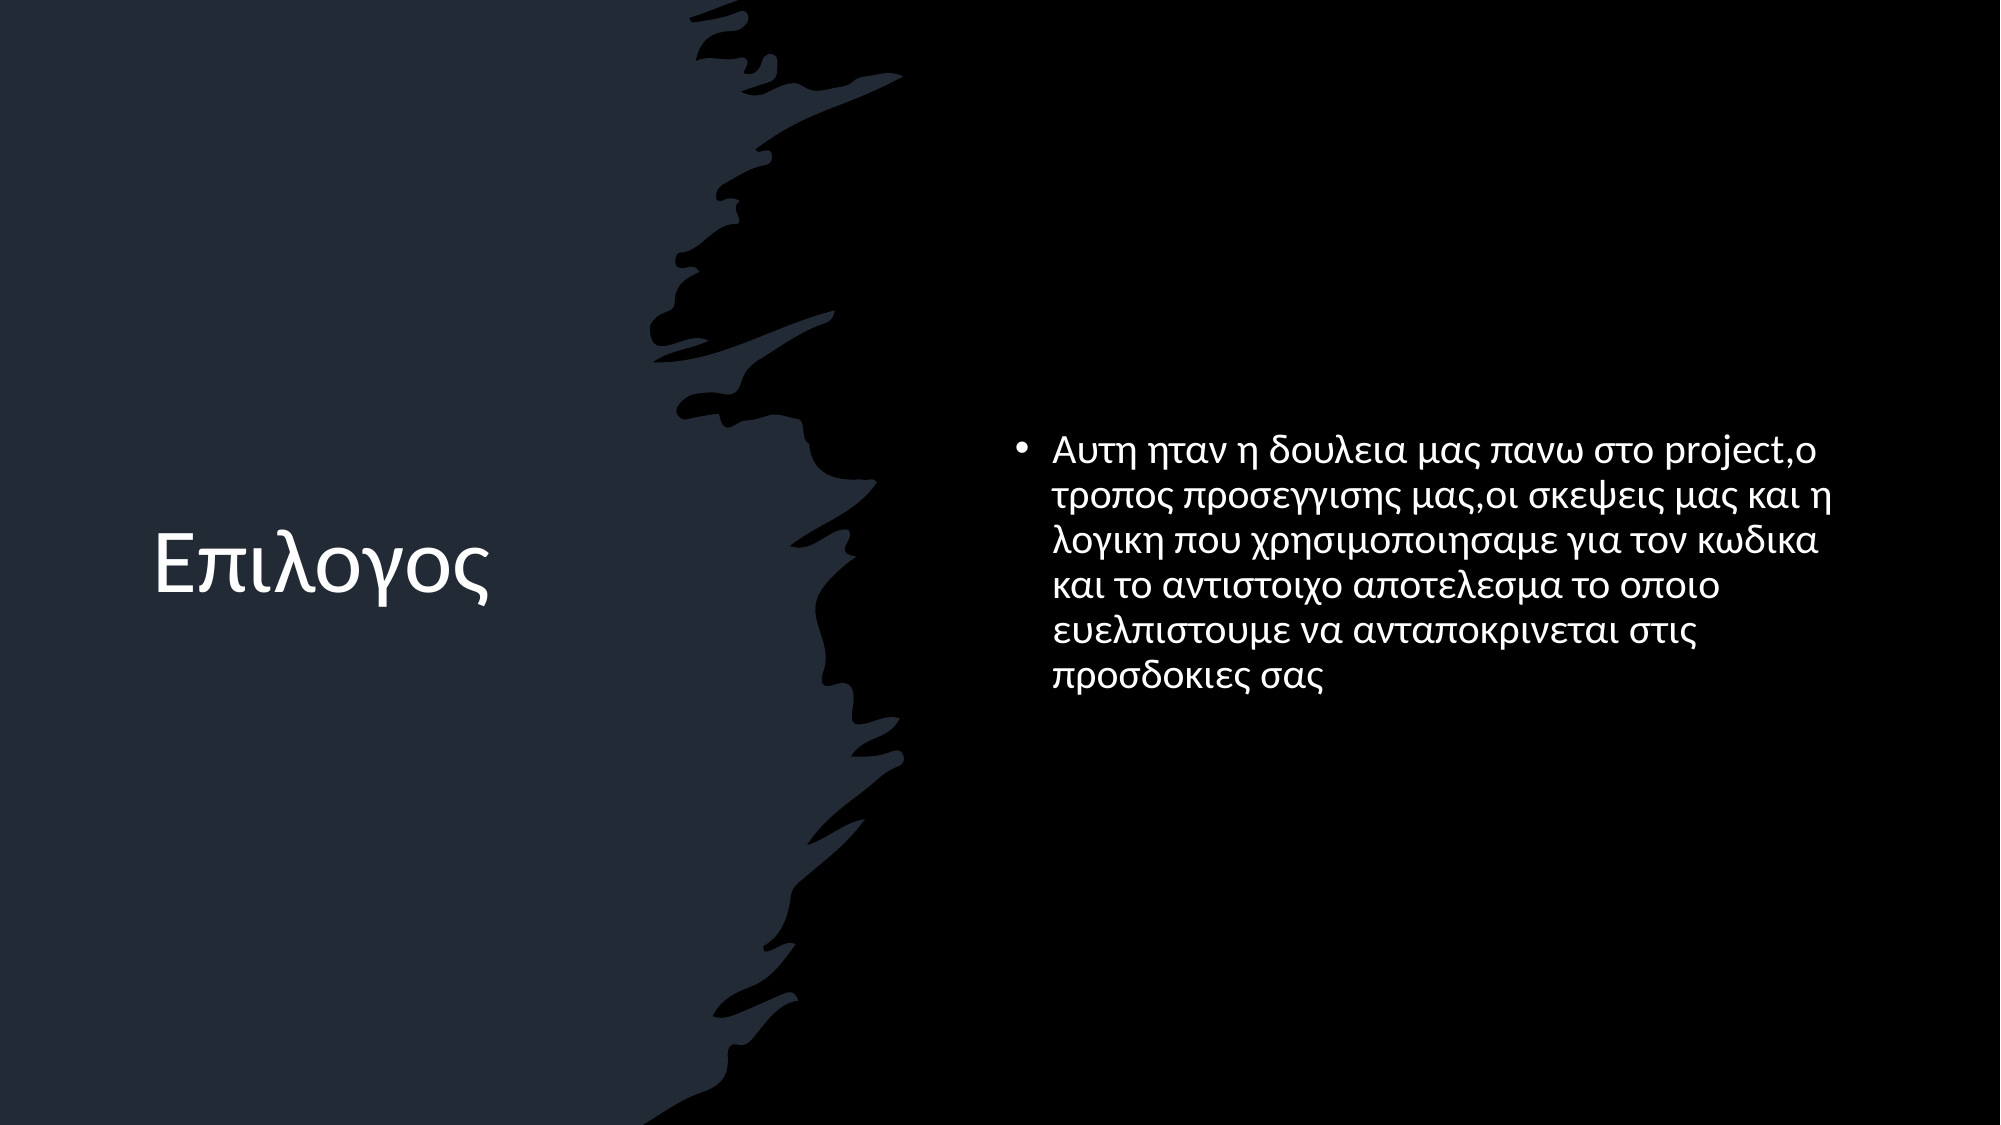

# Επιλογος
Αυτη ηταν η δουλεια μας πανω στο project,ο τροπος προσεγγισης μας,οι σκεψεις μας και η λογικη που χρησιμοποιησαμε για τον κωδικα και το αντιστοιχο αποτελεσμα το οποιο ευελπιστουμε να ανταποκρινεται στις προσδοκιες σας